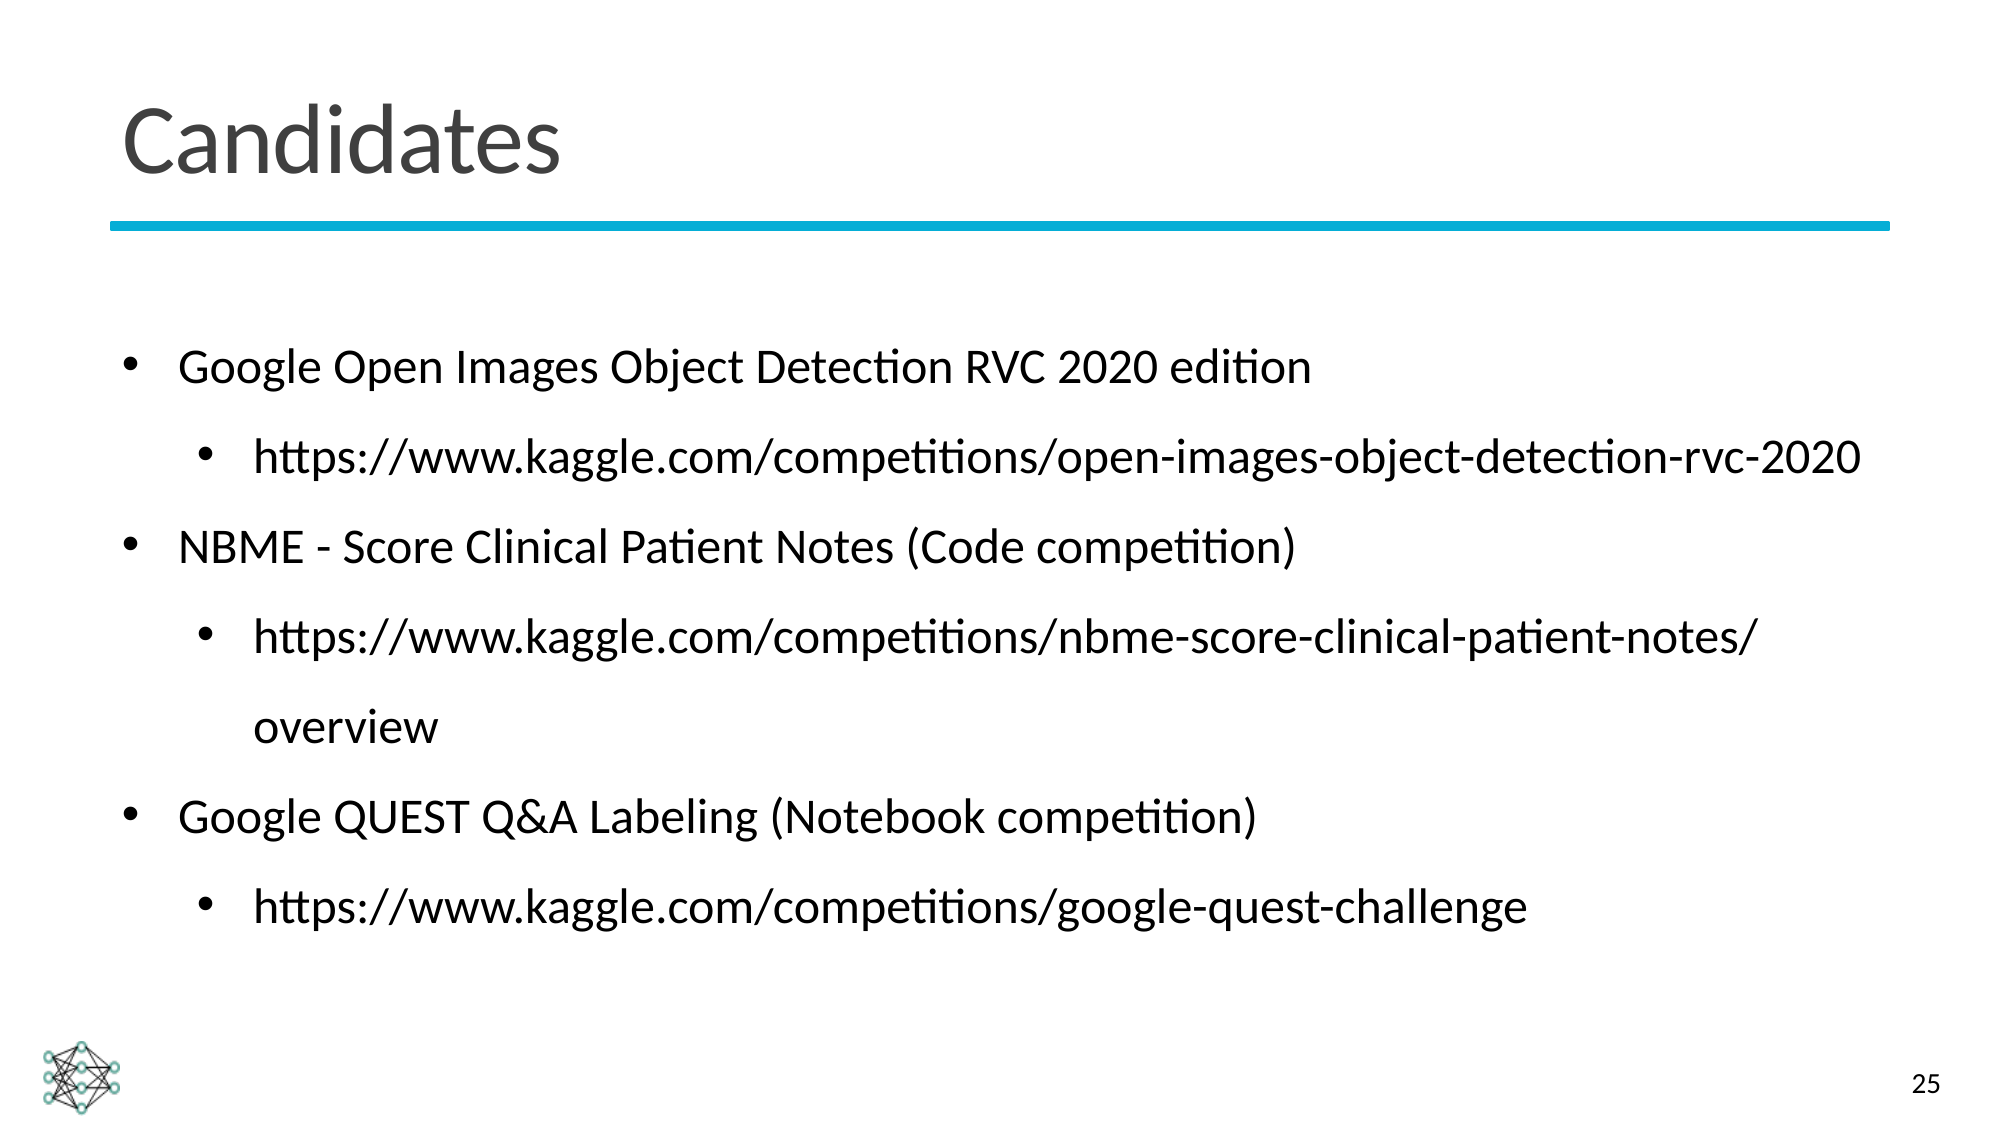

# Candidates
Google Open Images Object Detection RVC 2020 edition
https://www.kaggle.com/competitions/open-images-object-detection-rvc-2020
NBME - Score Clinical Patient Notes (Code competition)
https://www.kaggle.com/competitions/nbme-score-clinical-patient-notes/overview
Google QUEST Q&A Labeling (Notebook competition)
https://www.kaggle.com/competitions/google-quest-challenge
25